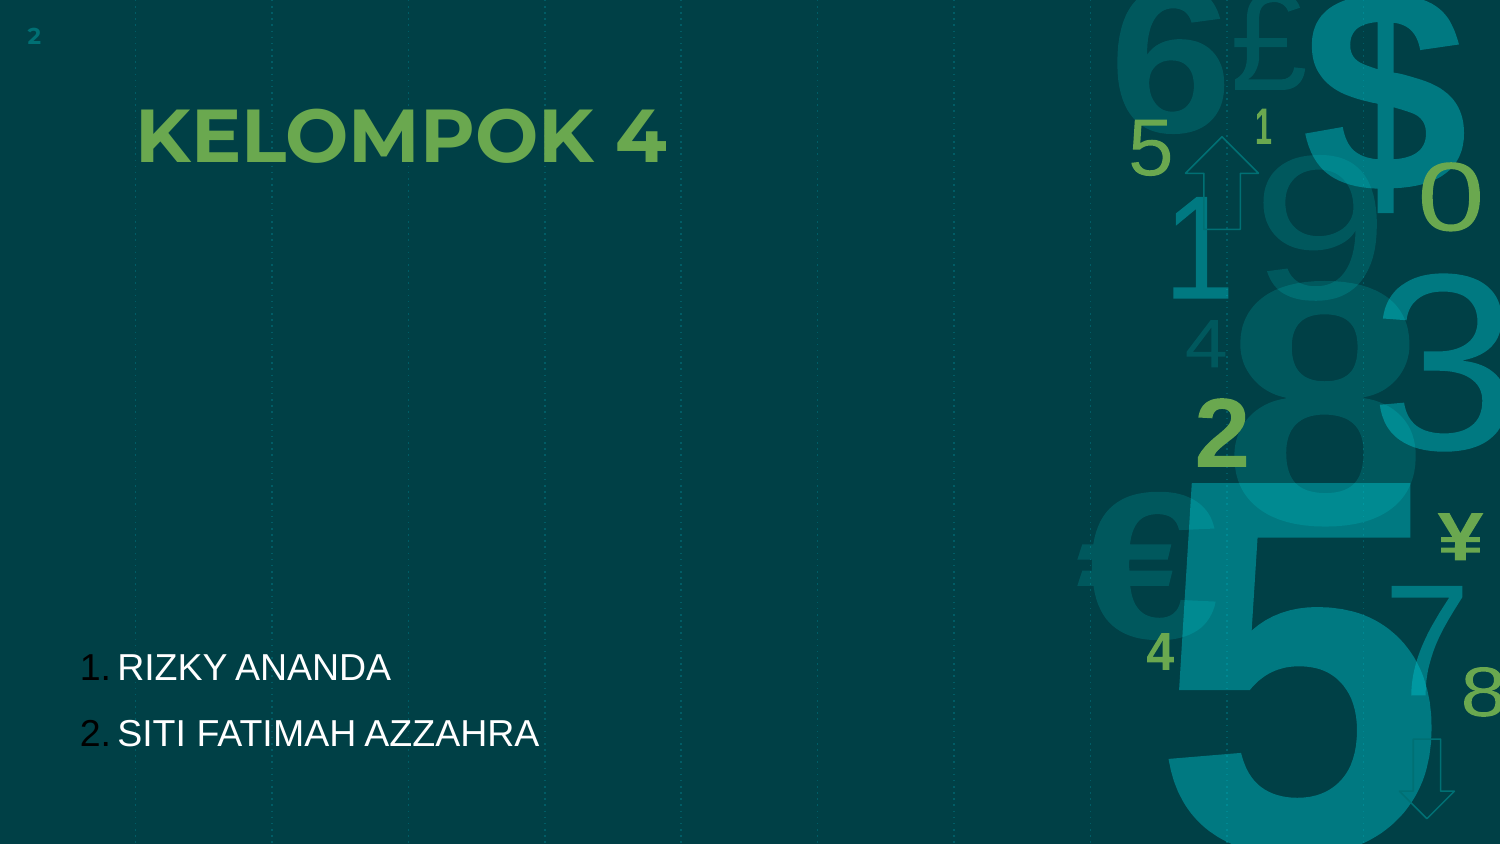

2
# KELOMPOK 4
RIZKY ANANDA
SITI FATIMAH AZZAHRA